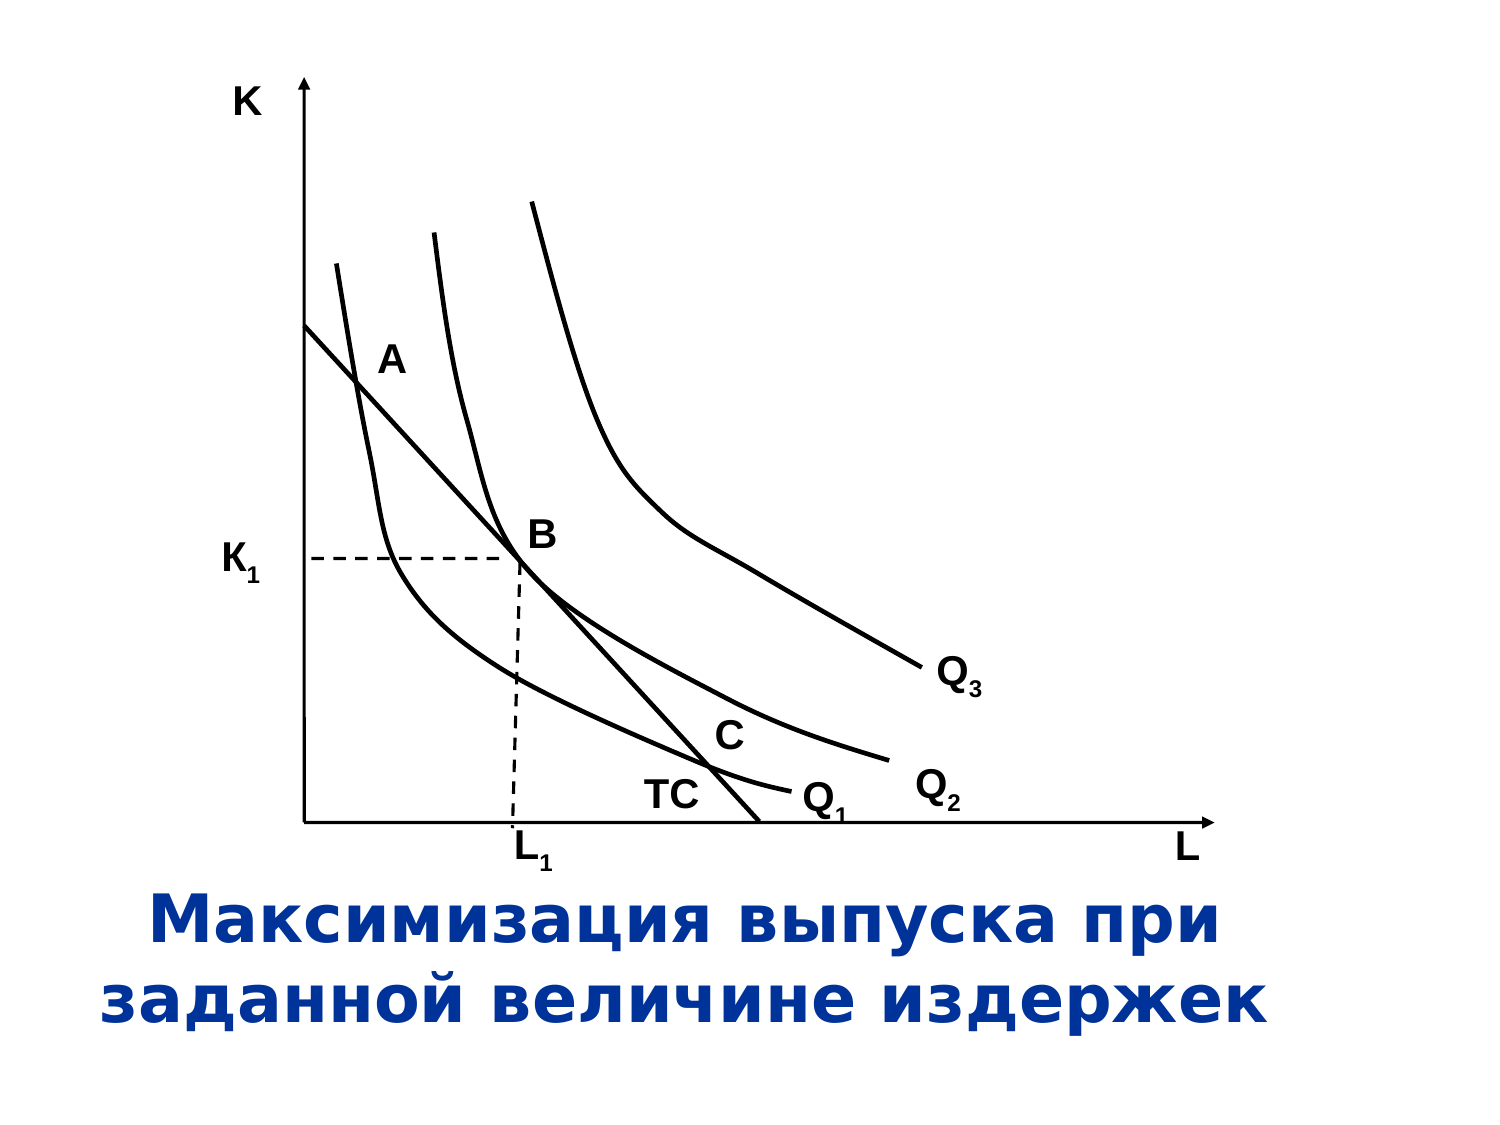

K

А

В
К1

Q3
С
Q2
ТС
Q1
L1
L

Максимизация выпуска при заданной величине издержек